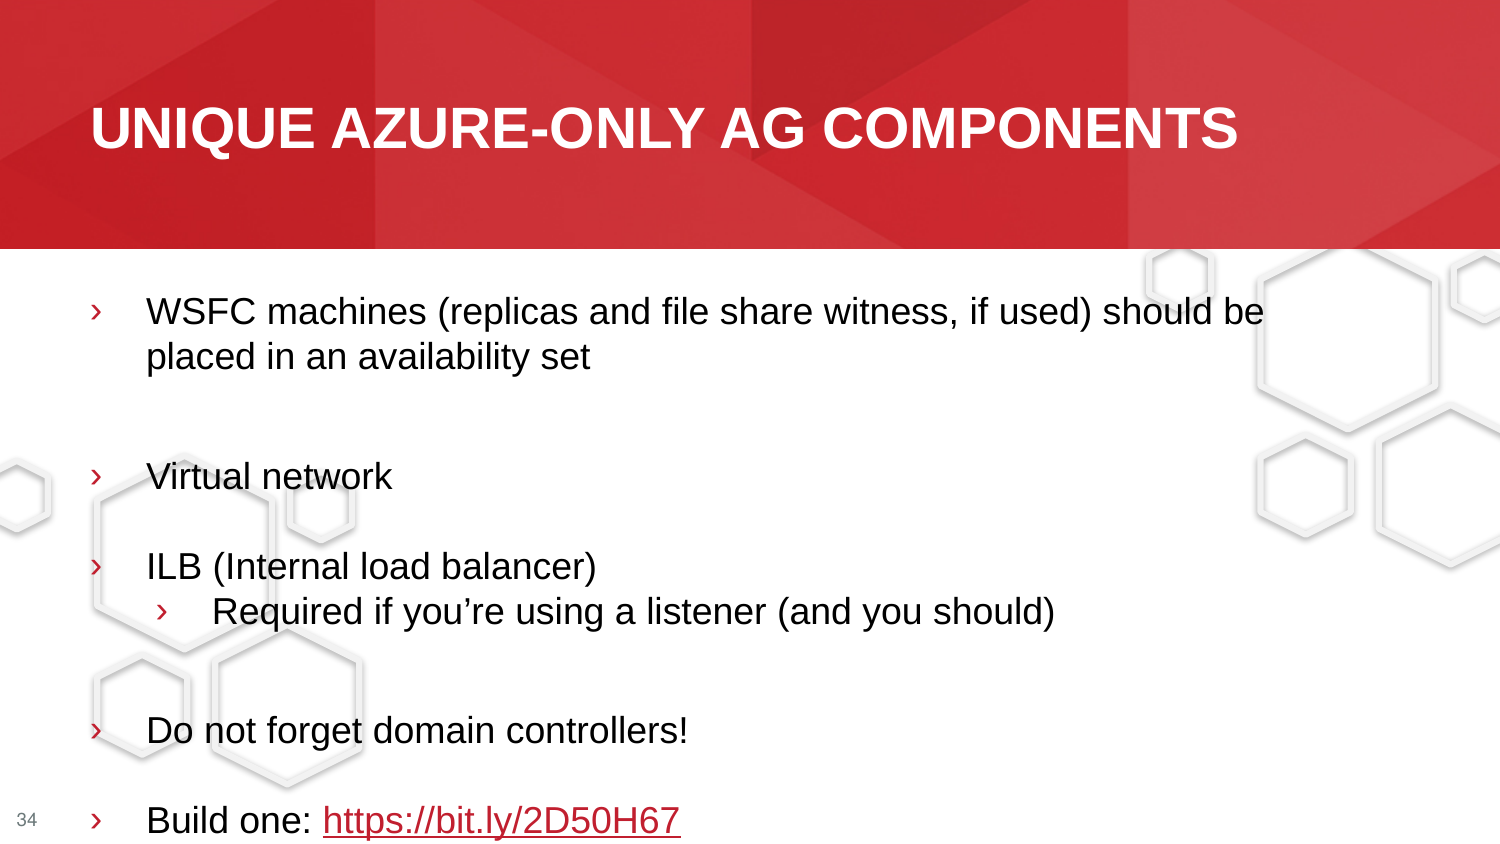

# Unique azure-only ag components
WSFC machines (replicas and file share witness, if used) should be placed in an availability set

Virtual network

ILB (Internal load balancer)
Required if you’re using a listener (and you should)

Do not forget domain controllers!

Build one: https://bit.ly/2D50H67
34